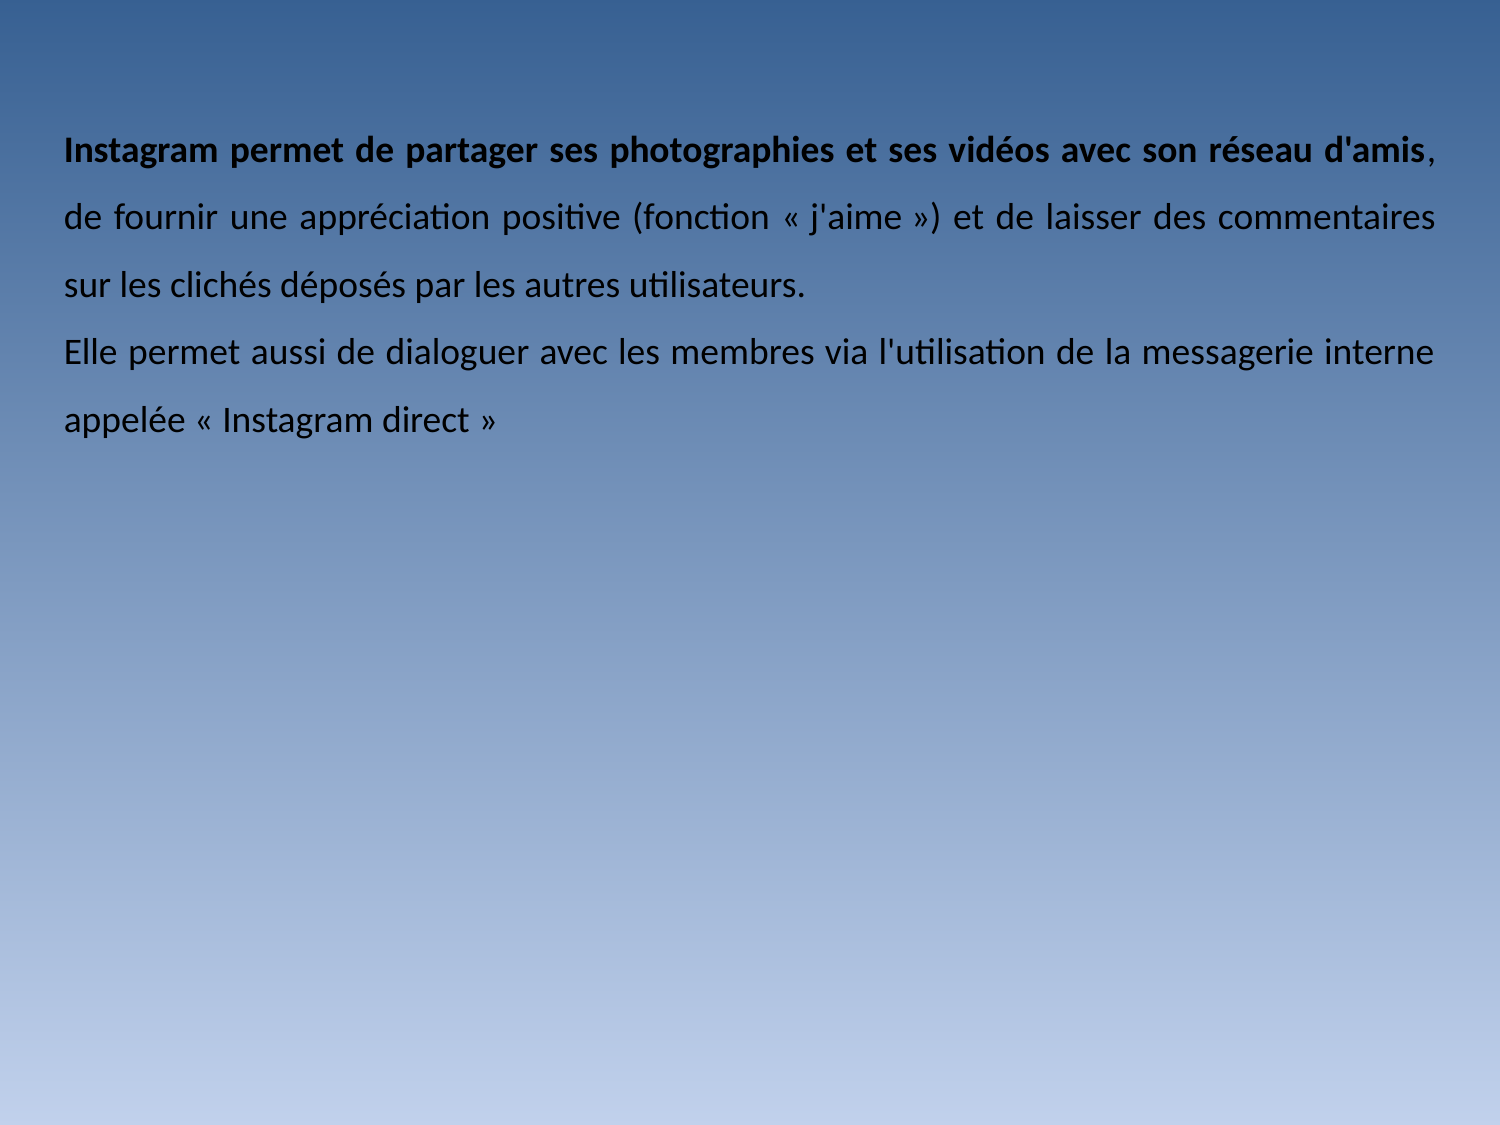

Instagram permet de partager ses photographies et ses vidéos avec son réseau d'amis, de fournir une appréciation positive (fonction « j'aime ») et de laisser des commentaires sur les clichés déposés par les autres utilisateurs.
Elle permet aussi de dialoguer avec les membres via l'utilisation de la messagerie interne appelée « Instagram direct »